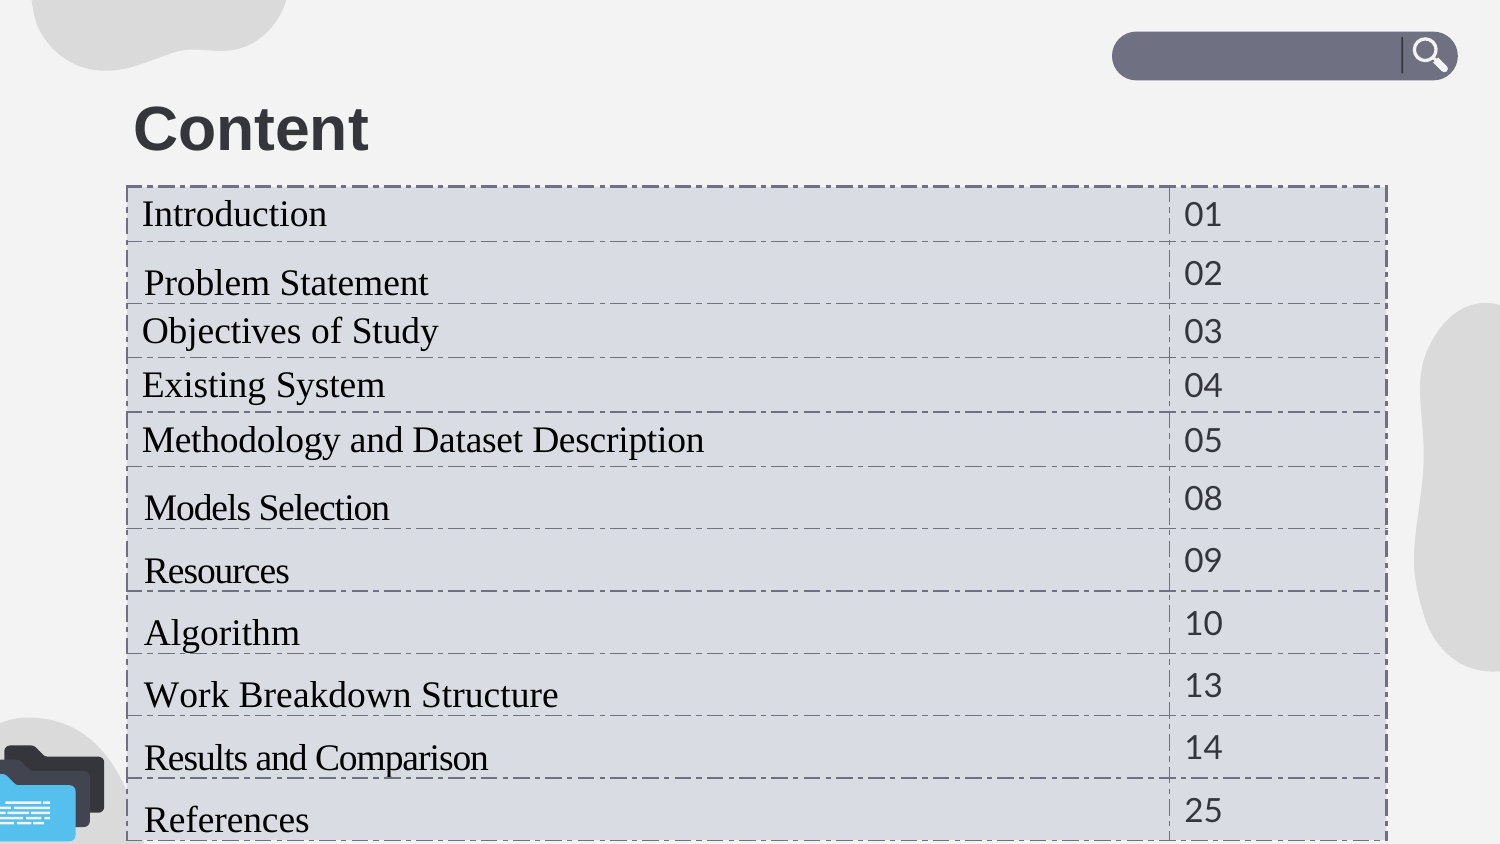

# Content
| Introduction | 01 |
| --- | --- |
| Problem Statement | 02 |
| Objectives of Study | 03 |
| Existing System | 04 |
| Methodology and Dataset Description | 05 |
| Models Selection | 08 |
| Resources | 09 |
| Algorithm | 10 |
| Work Breakdown Structure | 13 |
| Results and Comparison | 14 |
| References | 25 |